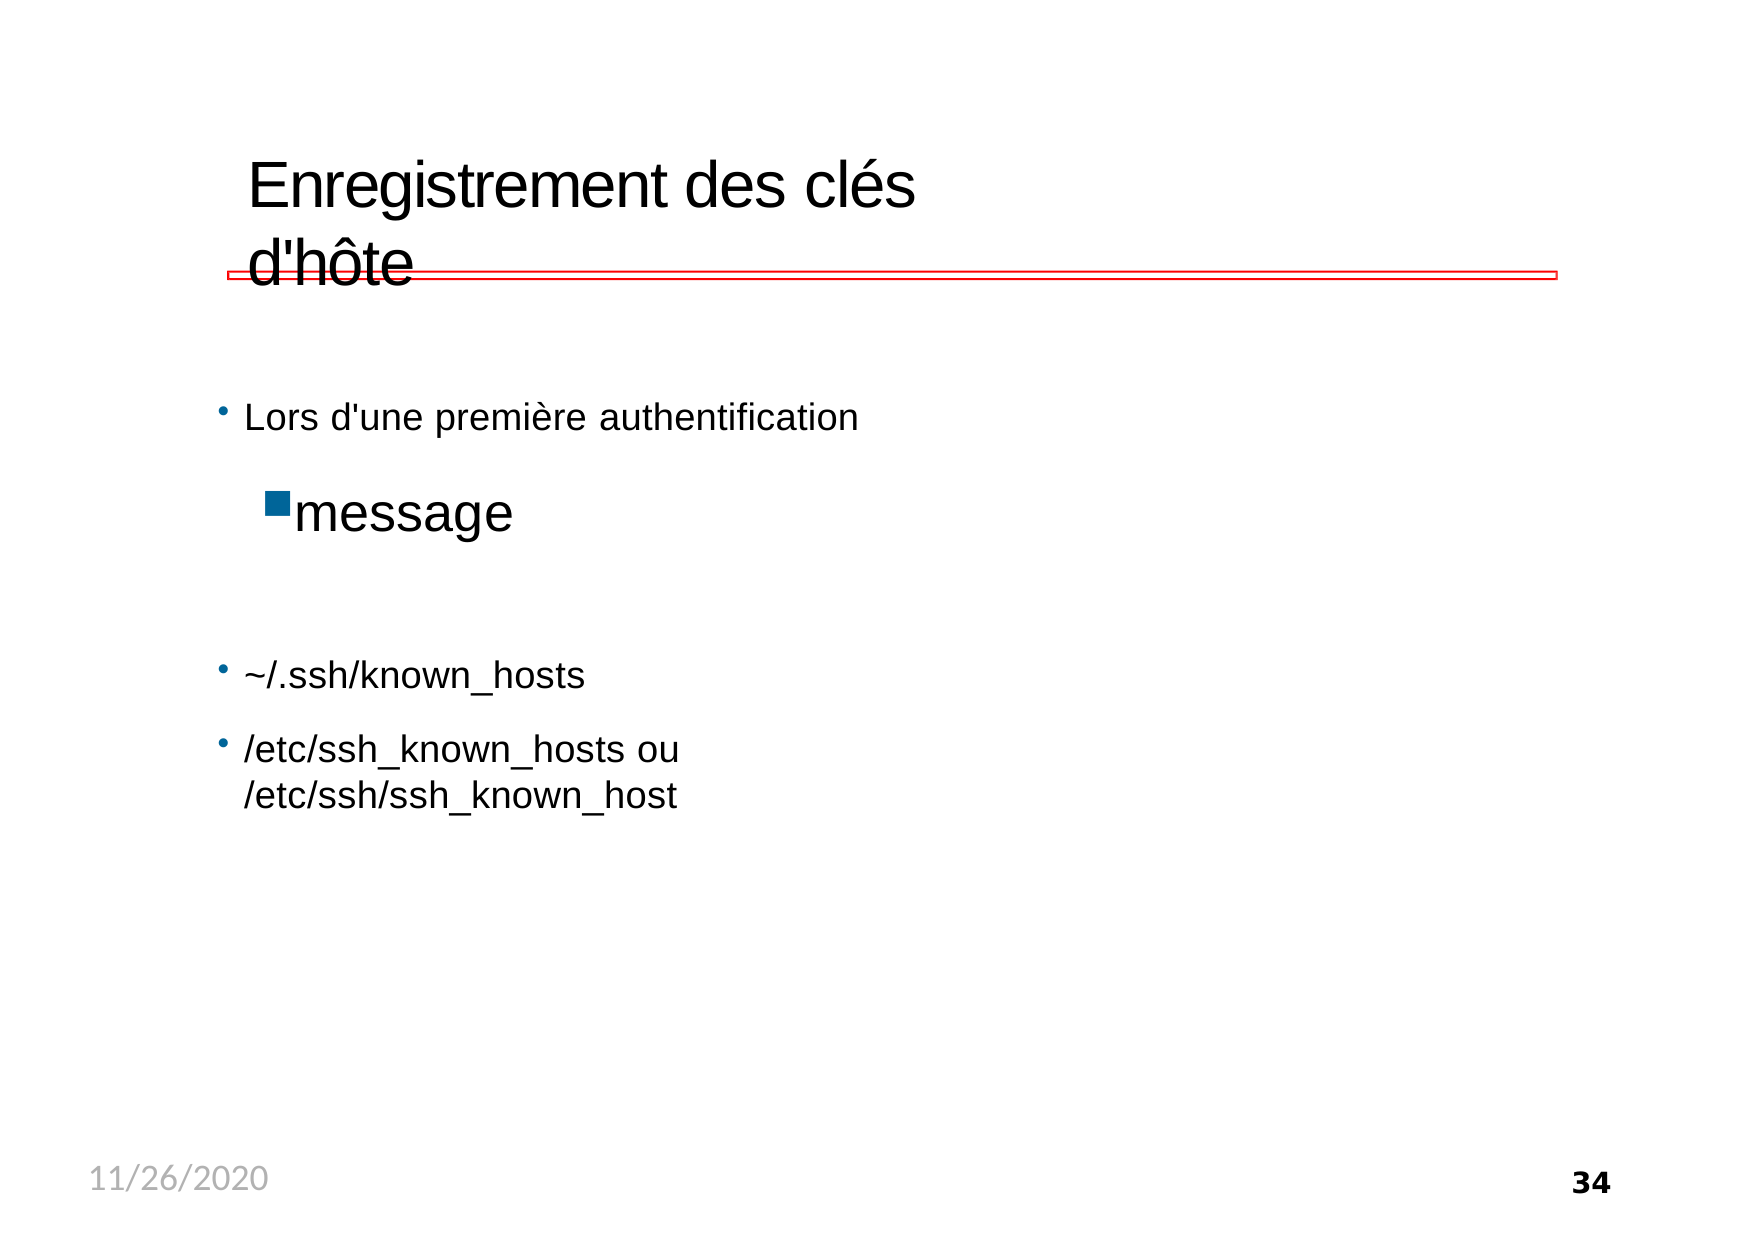

# Enregistrement des clés d'hôte
Lors d'une première authentification
message

~/.ssh/known_hosts
/etc/ssh_known_hosts ou /etc/ssh/ssh_known_host

11/26/2020
34